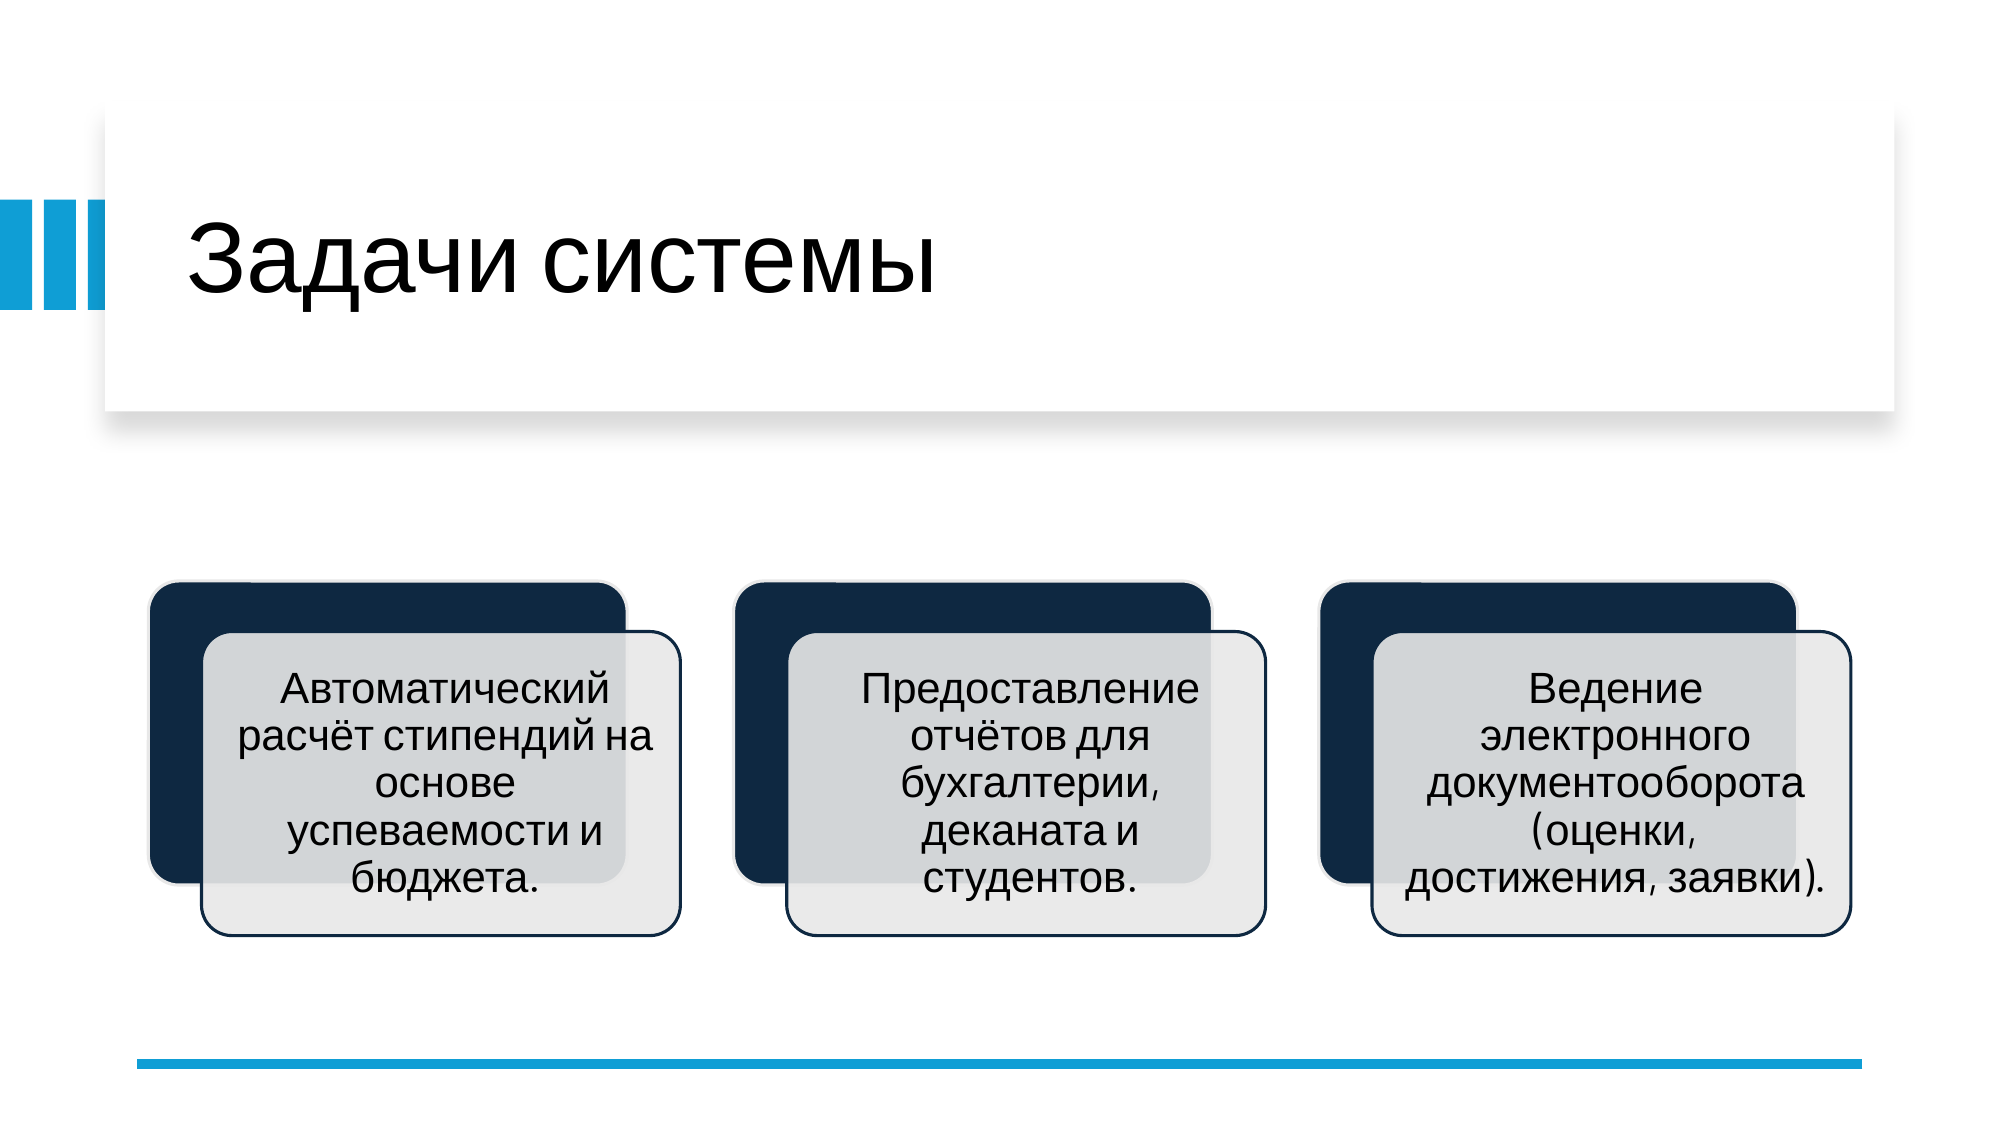

# Задачи системы

Автоматический расчёт стипендий на основе успеваемости и бюджета.
Предоставление отчётов для бухгалтерии, деканата и студентов.
Ведение электронного документооборота (оценки, достижения, заявки).